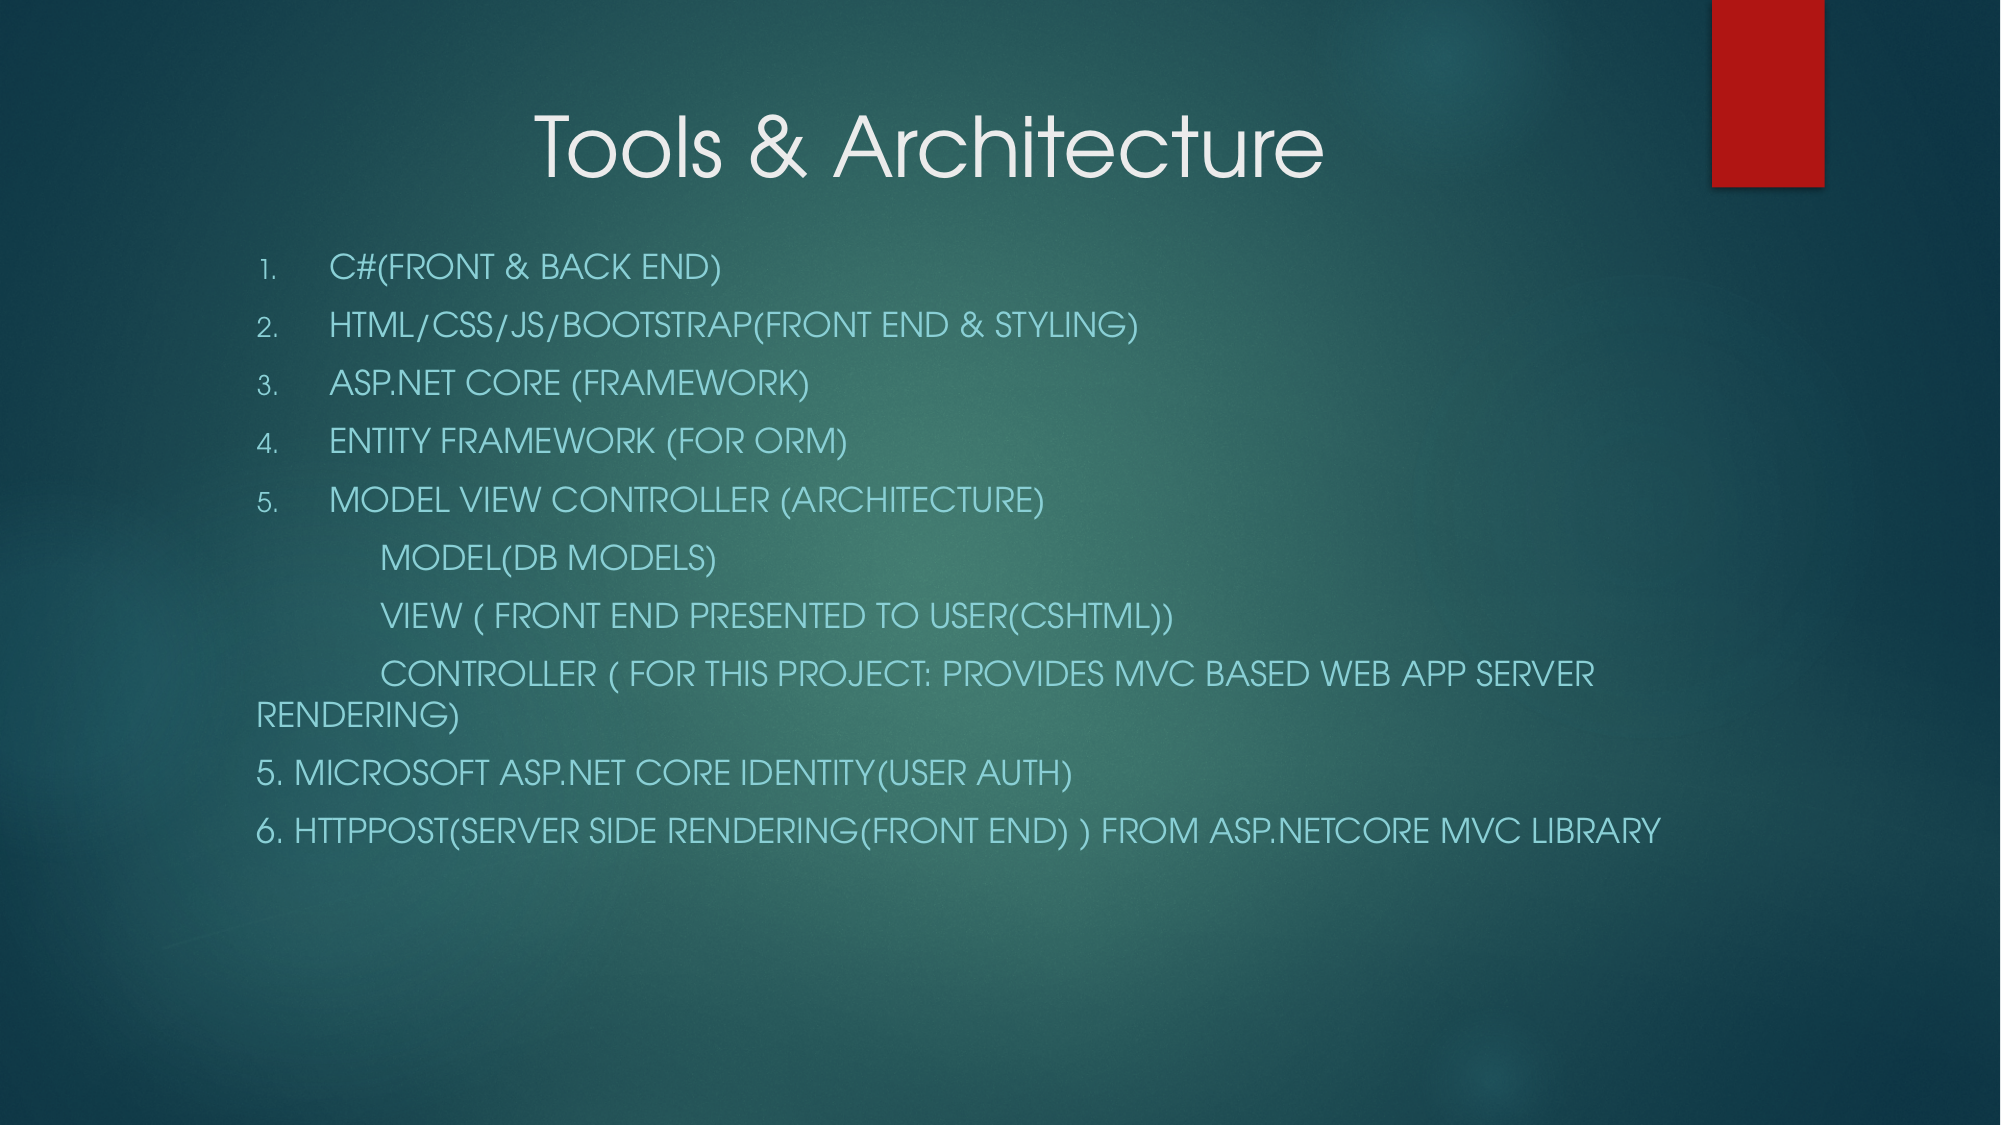

# Tools & Architecture
C#(Front & Back End)
HtmL/CSS/JS/Bootstrap(front end & styling)
ASP.Net Core (Framework)
Entity Framework (for ORM)
MODel View controller (Architecture)
	Model(DB models)
	View ( Front End presented to user(CSHTML))
	Controller ( for this project: Provides MVC Based web app server rendering)
5. Microsoft Asp.Net Core Identity(User Auth)
6. HTTPpost(Server side rendering(front end) ) from Asp.NetCore Mvc library